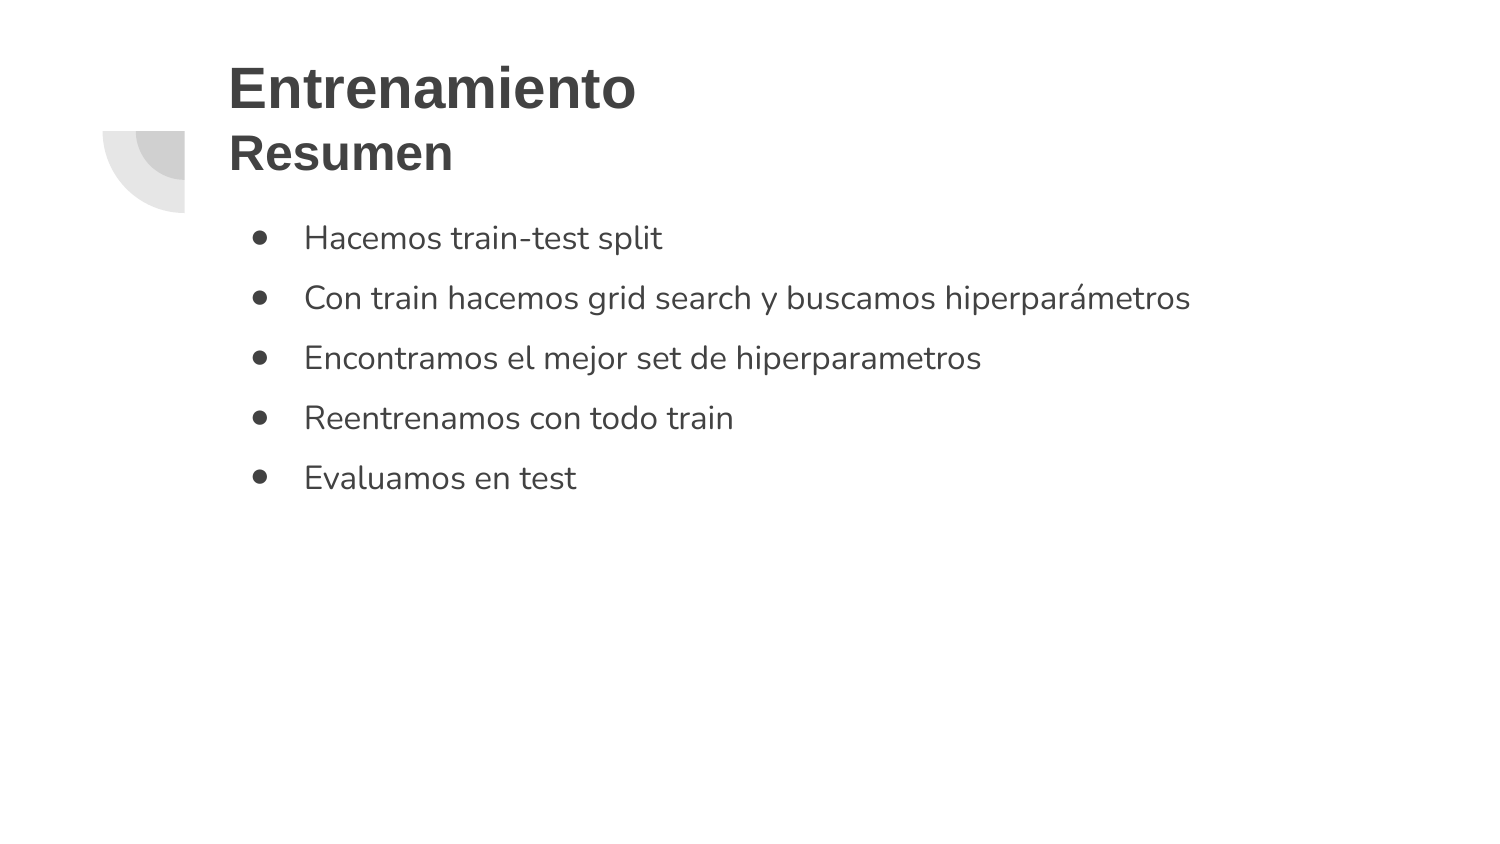

# Entrenamiento
Resumen
Hacemos train-test split
Con train hacemos grid search y buscamos hiperparámetros
Encontramos el mejor set de hiperparametros
Reentrenamos con todo train
Evaluamos en test